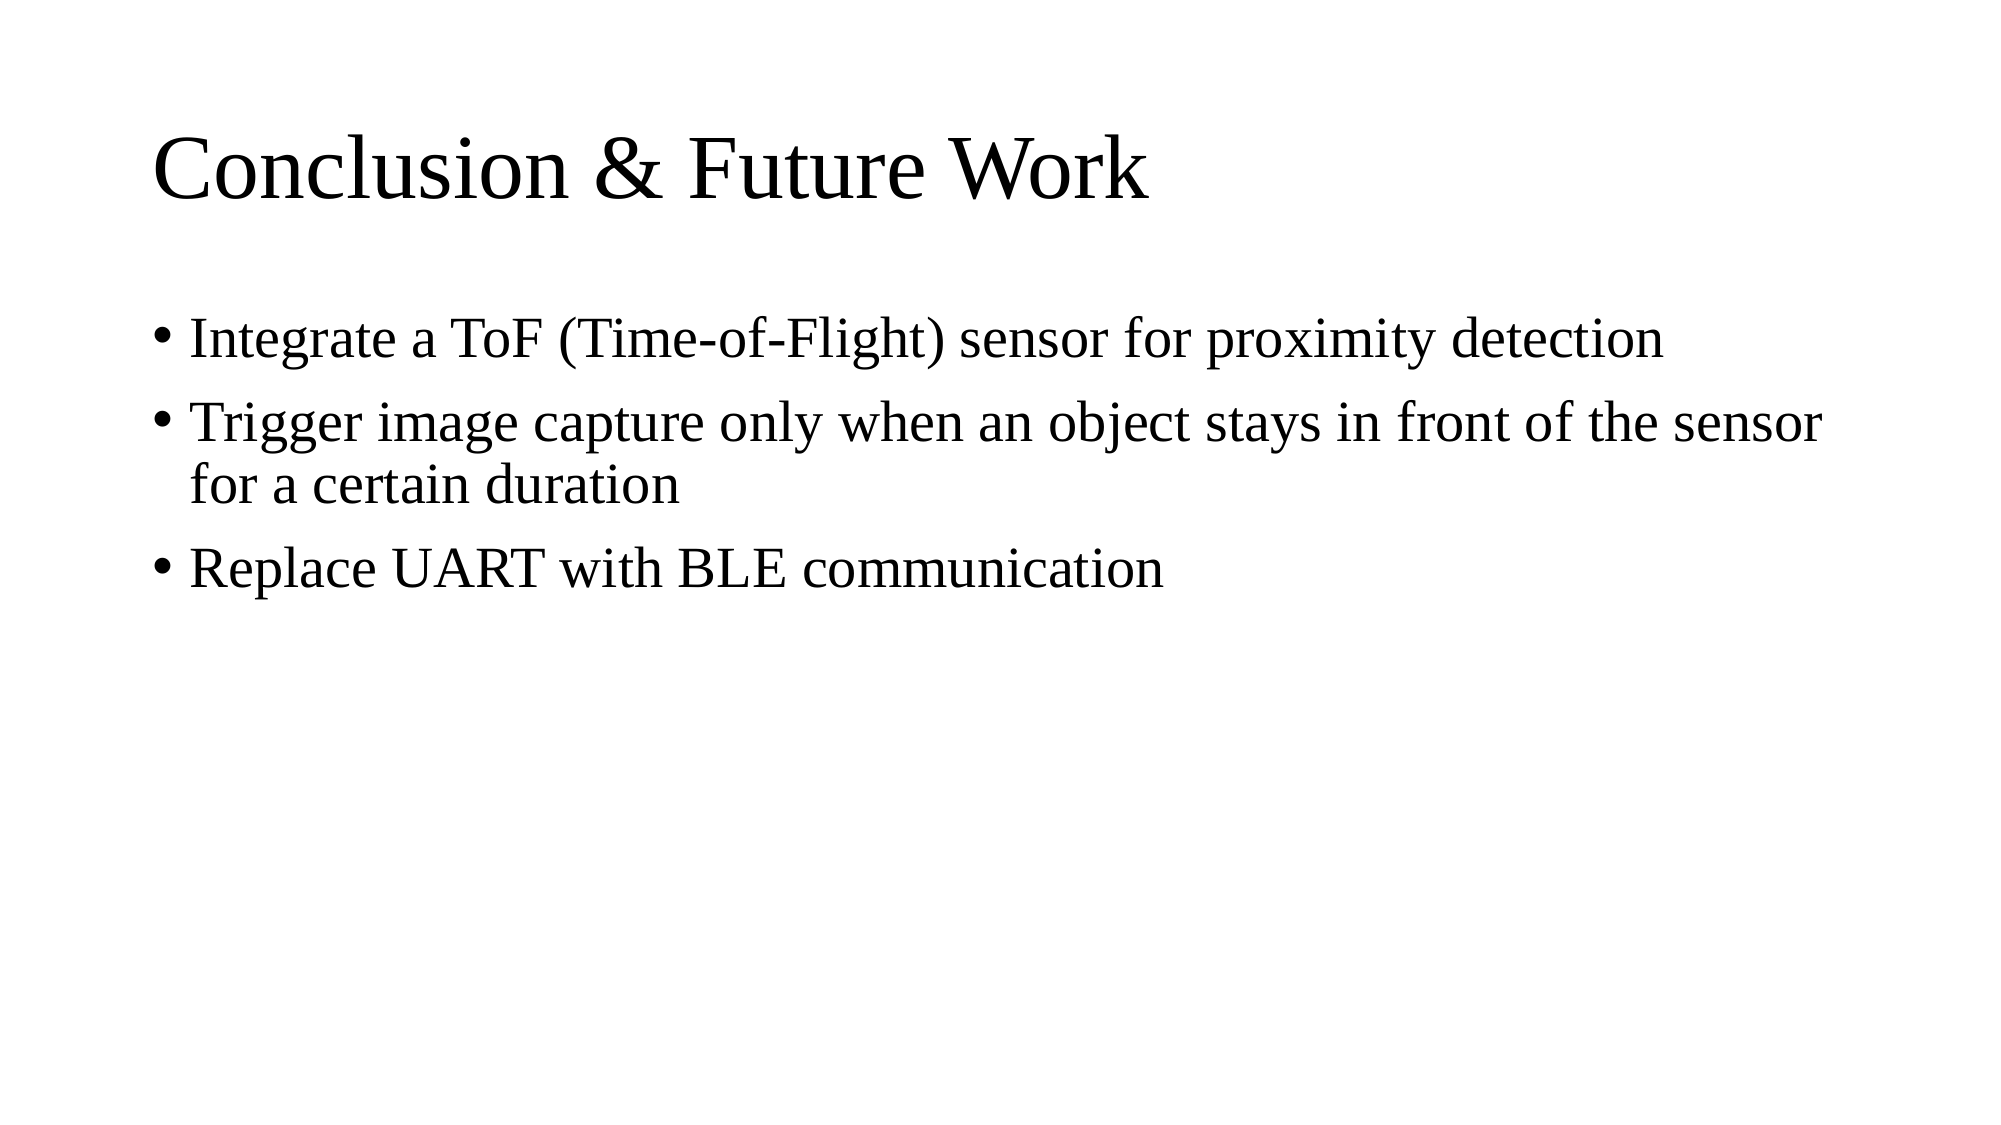

# Conclusion & Future Work
Integrate a ToF (Time-of-Flight) sensor for proximity detection
Trigger image capture only when an object stays in front of the sensor for a certain duration
Replace UART with BLE communication